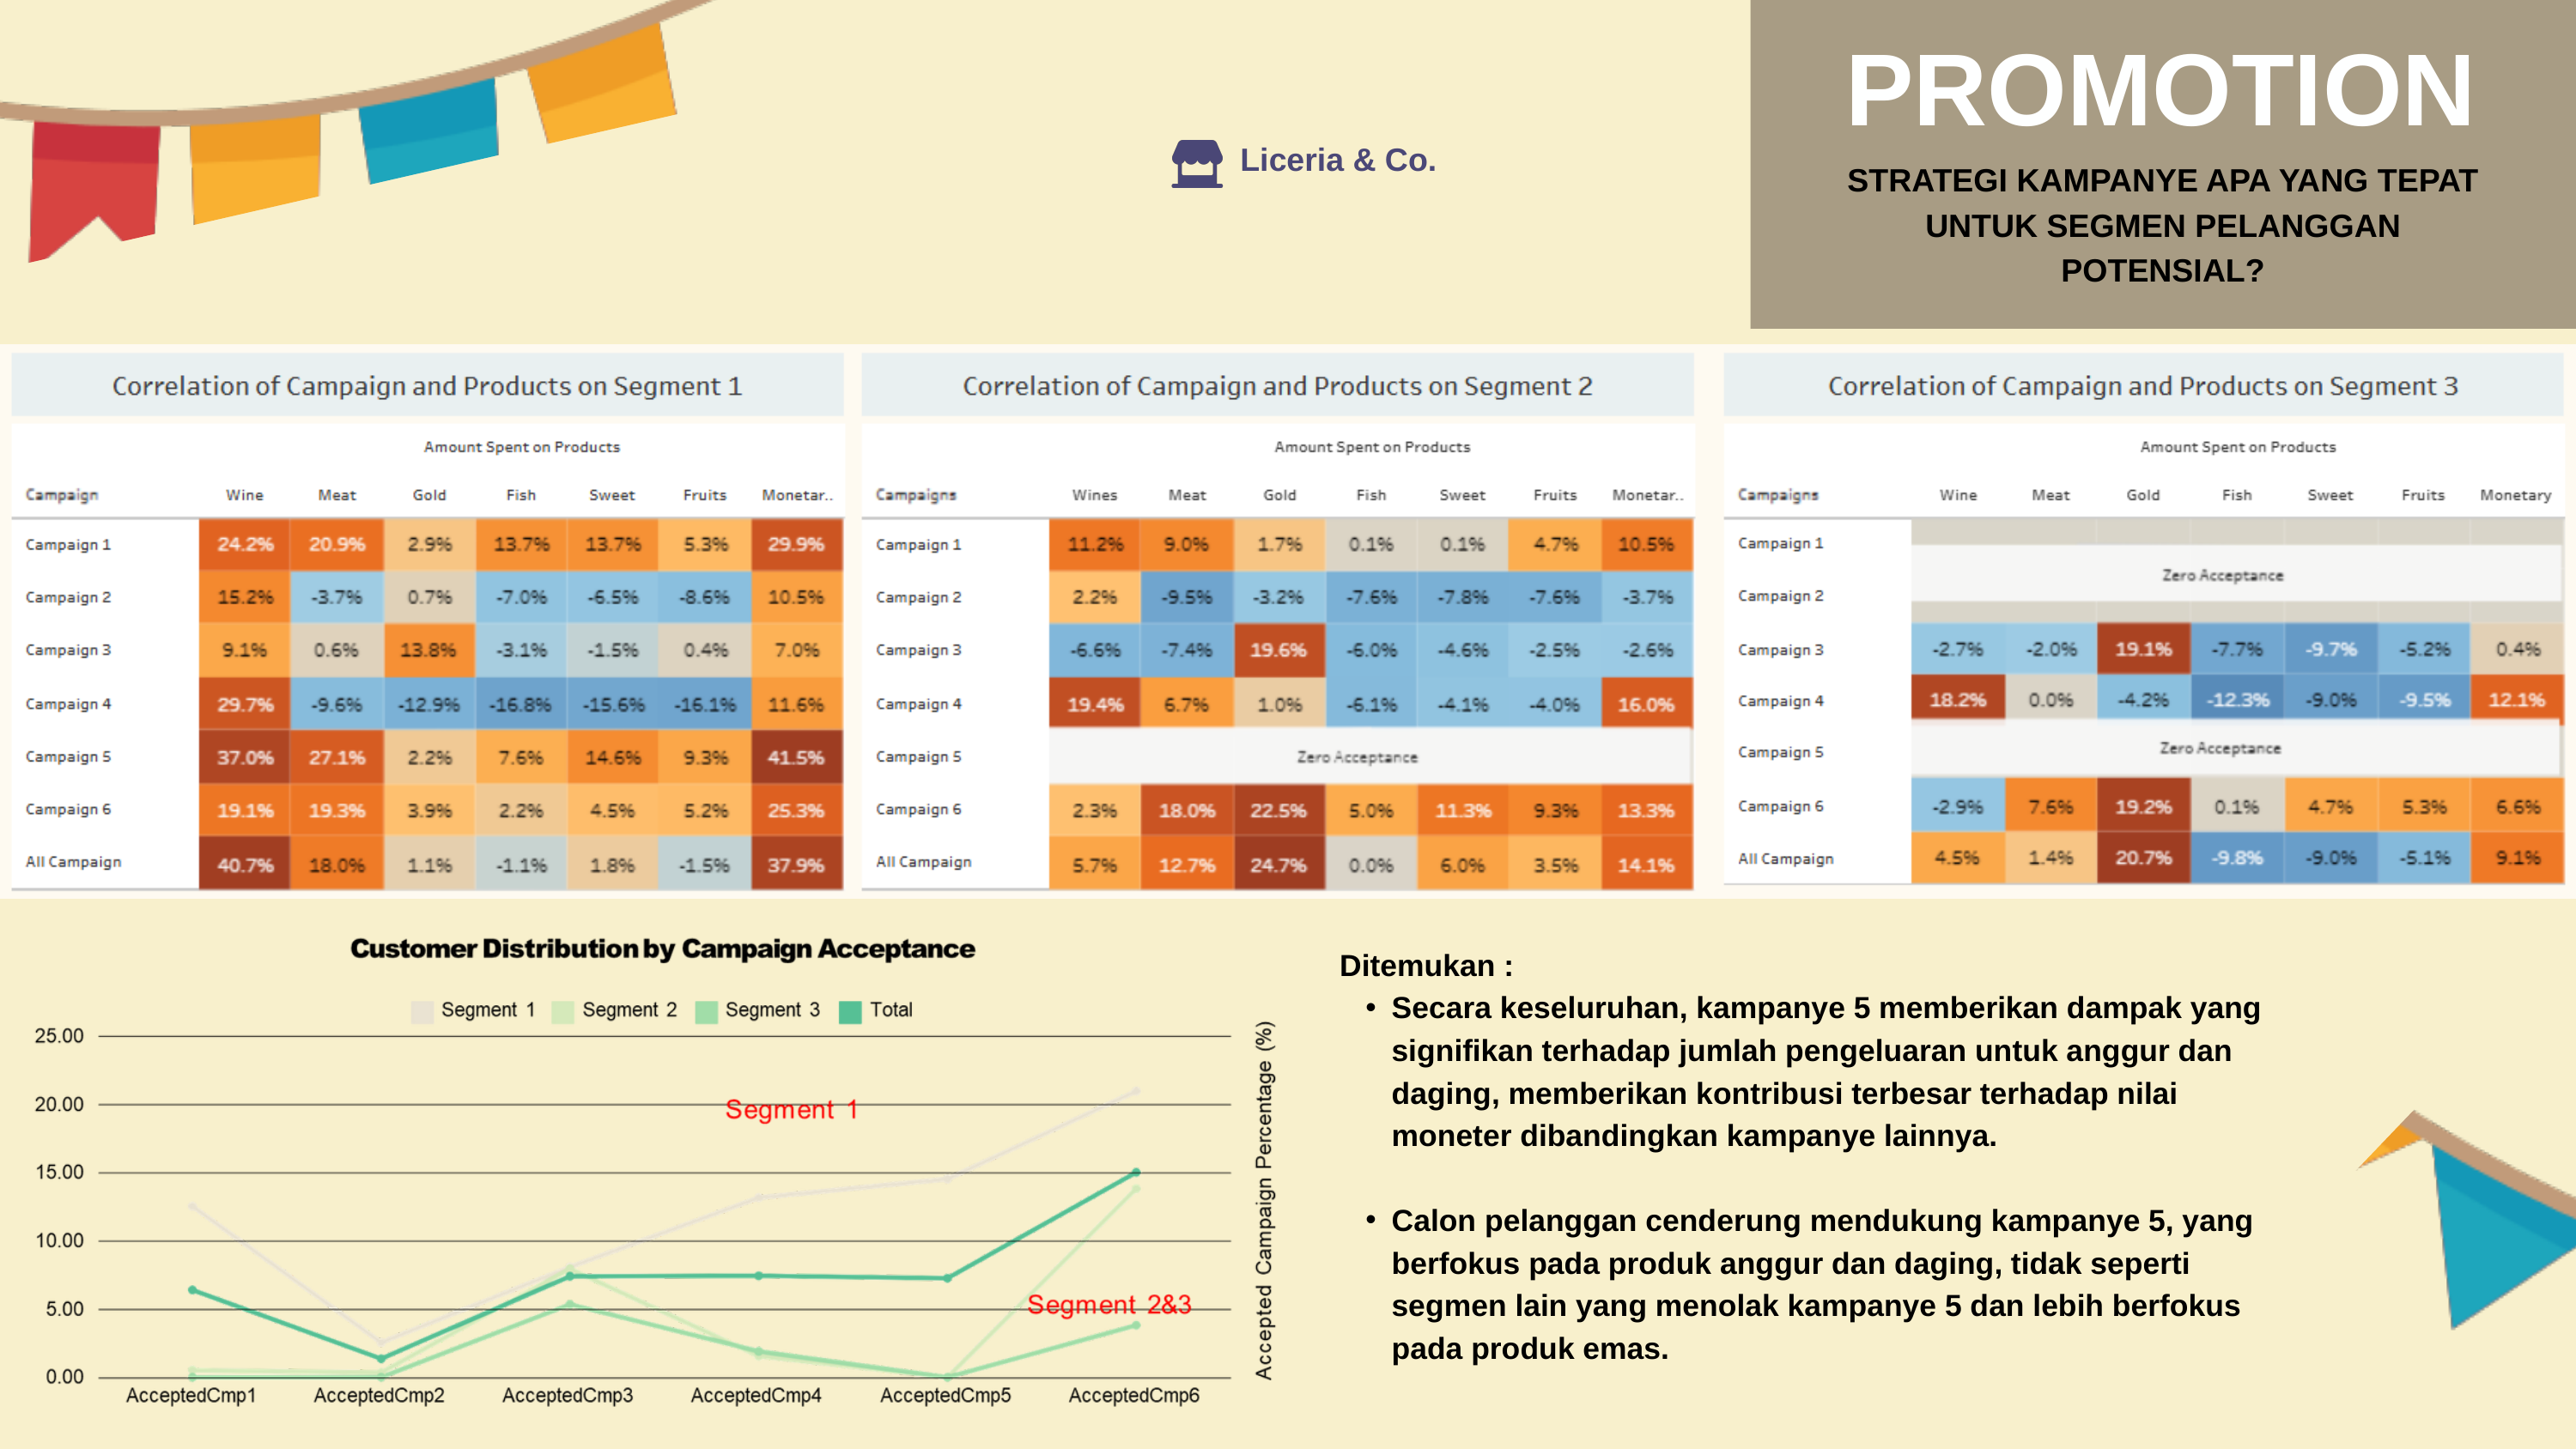

PROMOTION
Liceria & Co.

STRATEGI KAMPANYE APA YANG TEPAT UNTUK SEGMEN PELANGGAN POTENSIAL?

Ditemukan :
Secara keseluruhan, kampanye 5 memberikan dampak yang signifikan terhadap jumlah pengeluaran untuk anggur dan daging, memberikan kontribusi terbesar terhadap nilai moneter dibandingkan kampanye lainnya.

Calon pelanggan cenderung mendukung kampanye 5, yang berfokus pada produk anggur dan daging, tidak seperti segmen lain yang menolak kampanye 5 dan lebih berfokus pada produk emas.